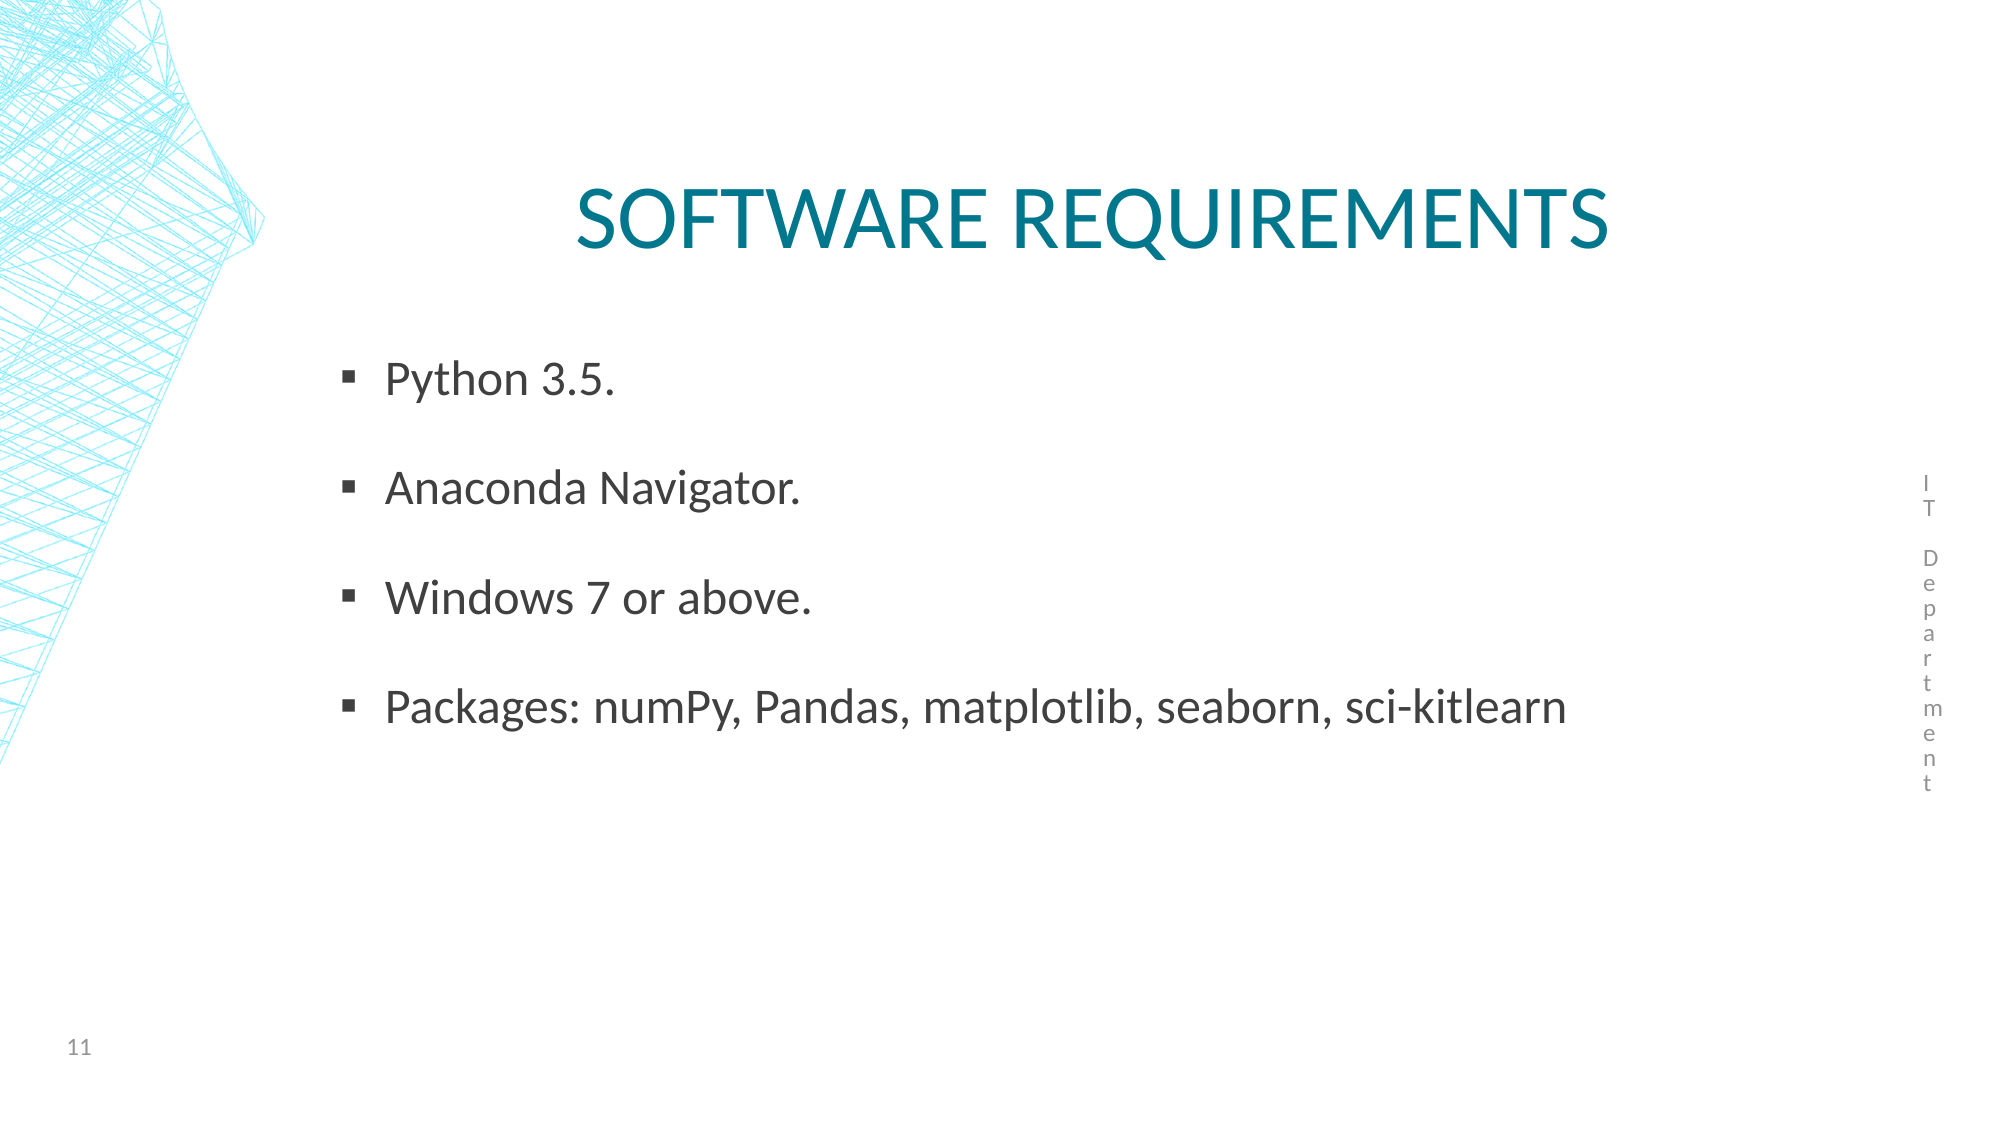

IT Department
# Software requirements
Python 3.5.
Anaconda Navigator.
Windows 7 or above.
Packages: numPy, Pandas, matplotlib, seaborn, sci-kitlearn

11